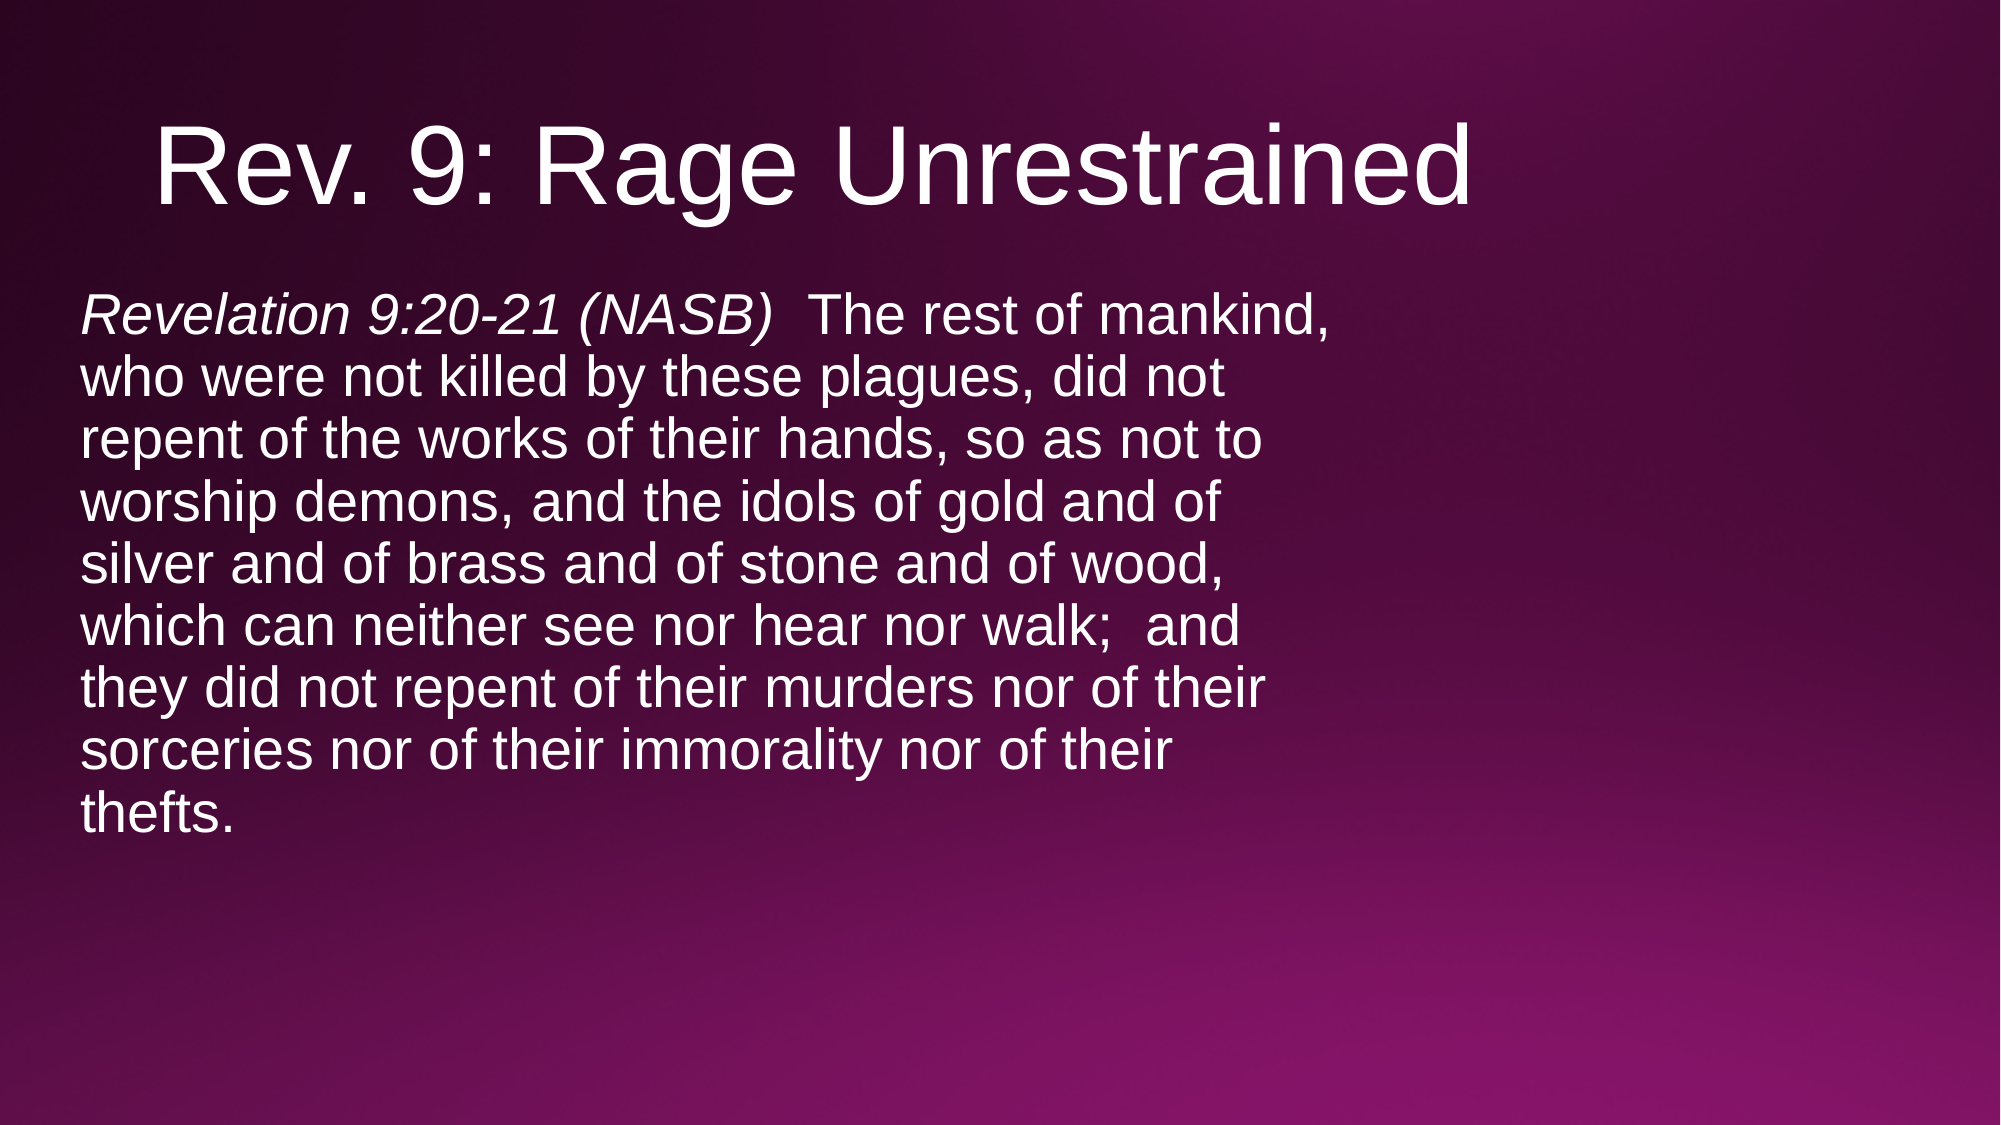

# Rev. 9: Rage Unrestrained
Revelation 9:20-21 (NASB)  The rest of mankind, who were not killed by these plagues, did not repent of the works of their hands, so as not to worship demons, and the idols of gold and of silver and of brass and of stone and of wood, which can neither see nor hear nor walk;  and they did not repent of their murders nor of their sorceries nor of their immorality nor of their thefts.